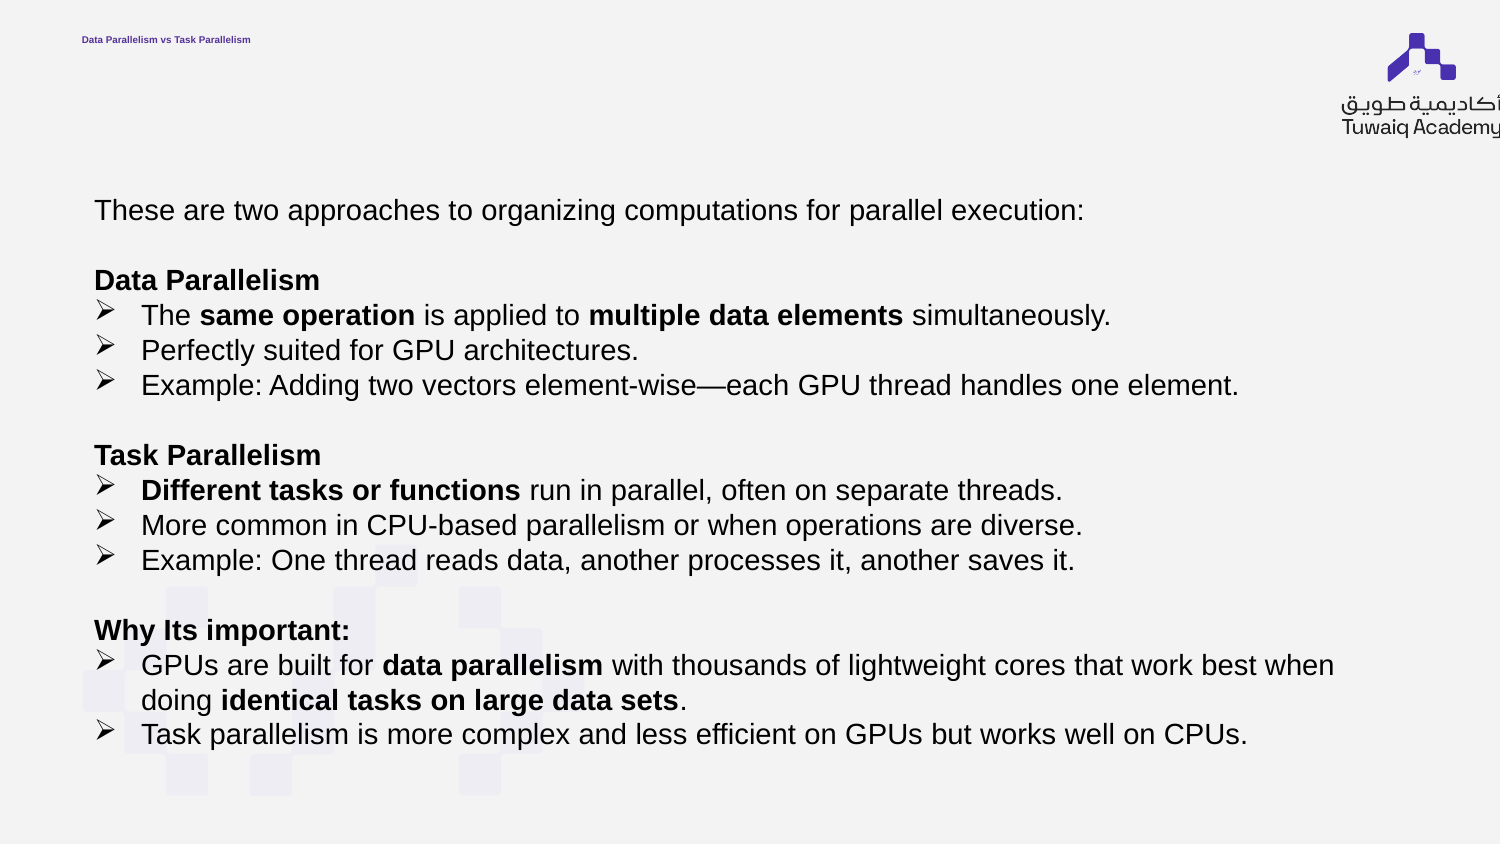

# Data Parallelism vs Task Parallelism

These are two approaches to organizing computations for parallel execution:

Data Parallelism
The same operation is applied to multiple data elements simultaneously.
Perfectly suited for GPU architectures.
Example: Adding two vectors element-wise—each GPU thread handles one element.

Task Parallelism
Different tasks or functions run in parallel, often on separate threads.
More common in CPU-based parallelism or when operations are diverse.
Example: One thread reads data, another processes it, another saves it.

Why Its important:
GPUs are built for data parallelism with thousands of lightweight cores that work best when doing identical tasks on large data sets.
Task parallelism is more complex and less efficient on GPUs but works well on CPUs.